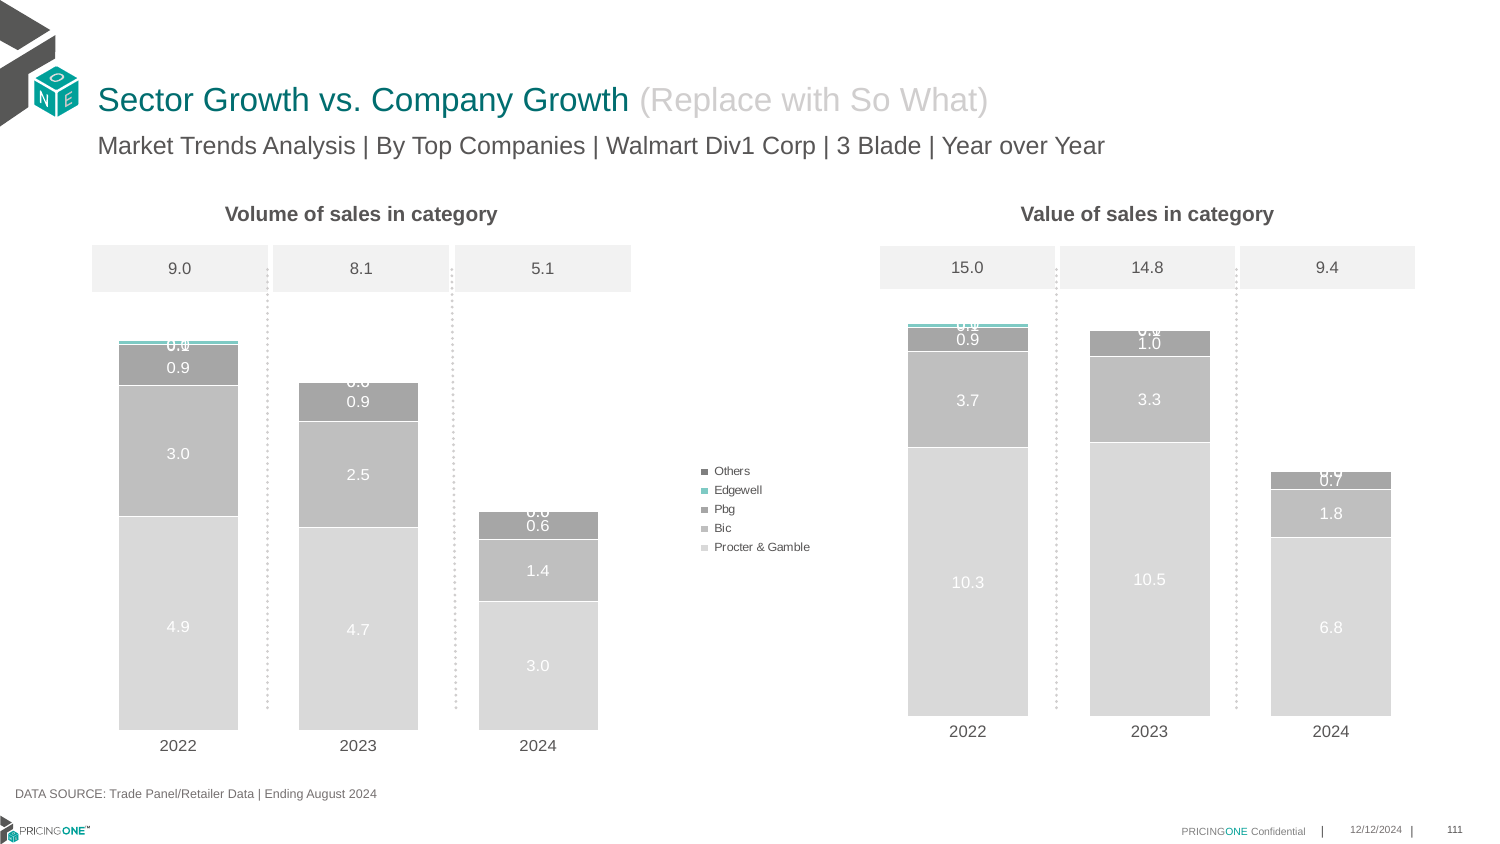

# Sector Growth vs. Company Growth (Replace with So What)
Market Trends Analysis | By Top Companies | Walmart Div1 Corp | 3 Blade | Year over Year
| Value of sales in category |  |  |
| --- | --- | --- |
| 15.0 | 14.8 | 9.4 |
| Volume of sales in category |  |  |
| --- | --- | --- |
| 9.0 | 8.1 | 5.1 |

### Chart

| Category | Procter & Gamble | Bic | Pbg | Edgewell | Others |
|---|---|---|---|---|---|
| 2022 | 10.257031 | 3.669379 | 0.930456 | 0.144761 | 4e-06 |
| 2023 | 10.470345 | 3.274787 | 0.981099 | 0.056275 | 1.6e-05 |
| 2024 | 6.823508 | 1.817355 | 0.717518 | 0.003591 | 1e-05 |

### Chart

| Category | Procter & Gamble | Bic | Pbg | Edgewell | Others |
|---|---|---|---|---|---|
| 2022 | 4.940738 | 3.017183 | 0.945437 | 0.083944 | 8e-06 |
| 2023 | 4.67808 | 2.45971 | 0.889919 | 0.028576 | 2e-05 |
| 2024 | 2.987338 | 1.418162 | 0.647903 | 0.004208 | 8e-06 |
DATA SOURCE: Trade Panel/Retailer Data | Ending August 2024

12/12/2024
111